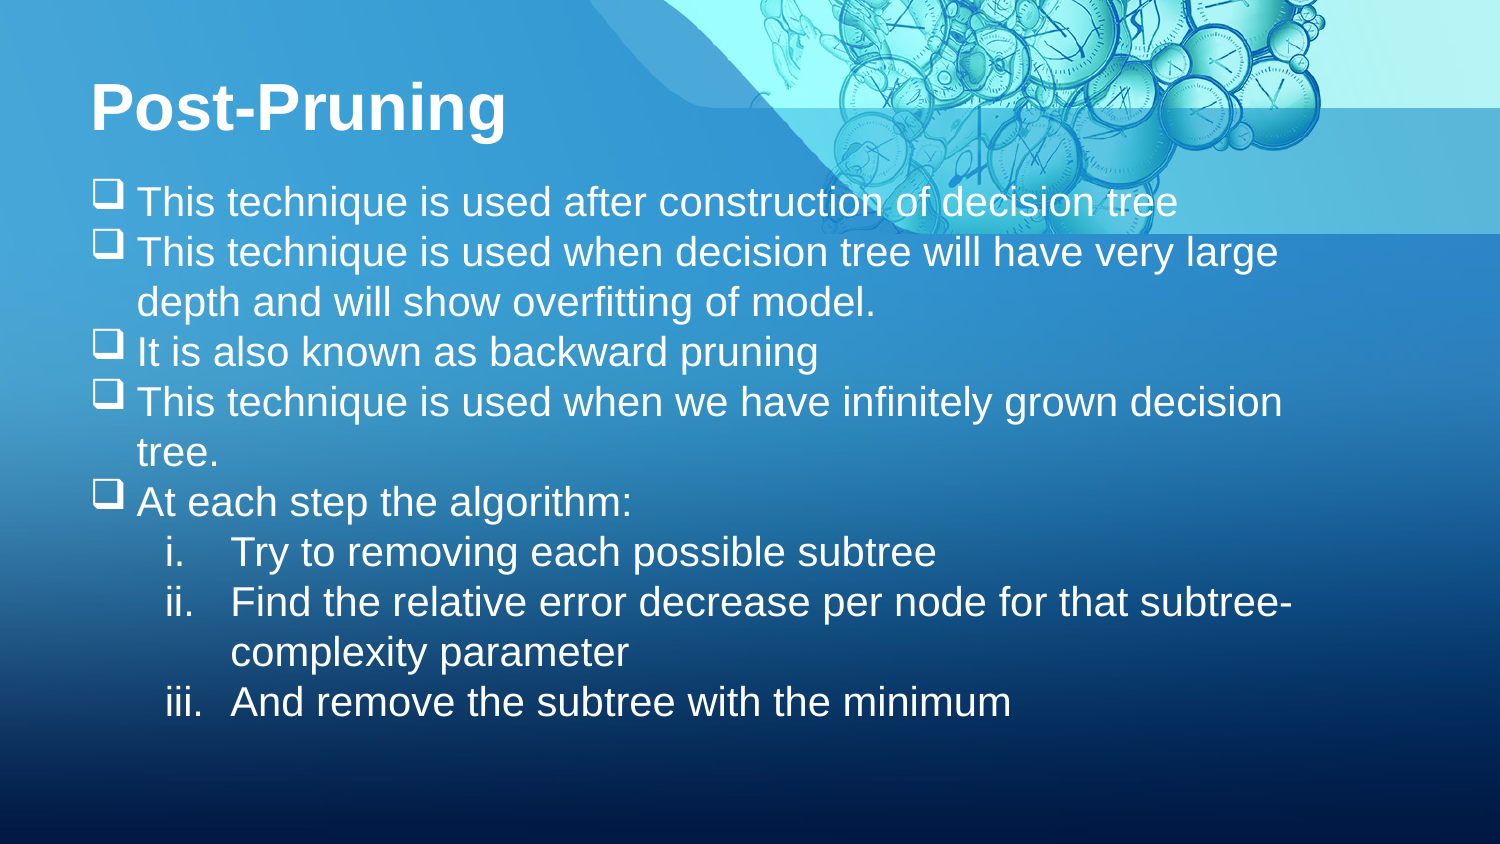

# Post-Pruning
This technique is used after construction of decision tree
This technique is used when decision tree will have very large depth and will show overfitting of model.
It is also known as backward pruning
This technique is used when we have infinitely grown decision tree.
At each step the algorithm:
Try to removing each possible subtree
Find the relative error decrease per node for that subtree-complexity parameter
And remove the subtree with the minimum